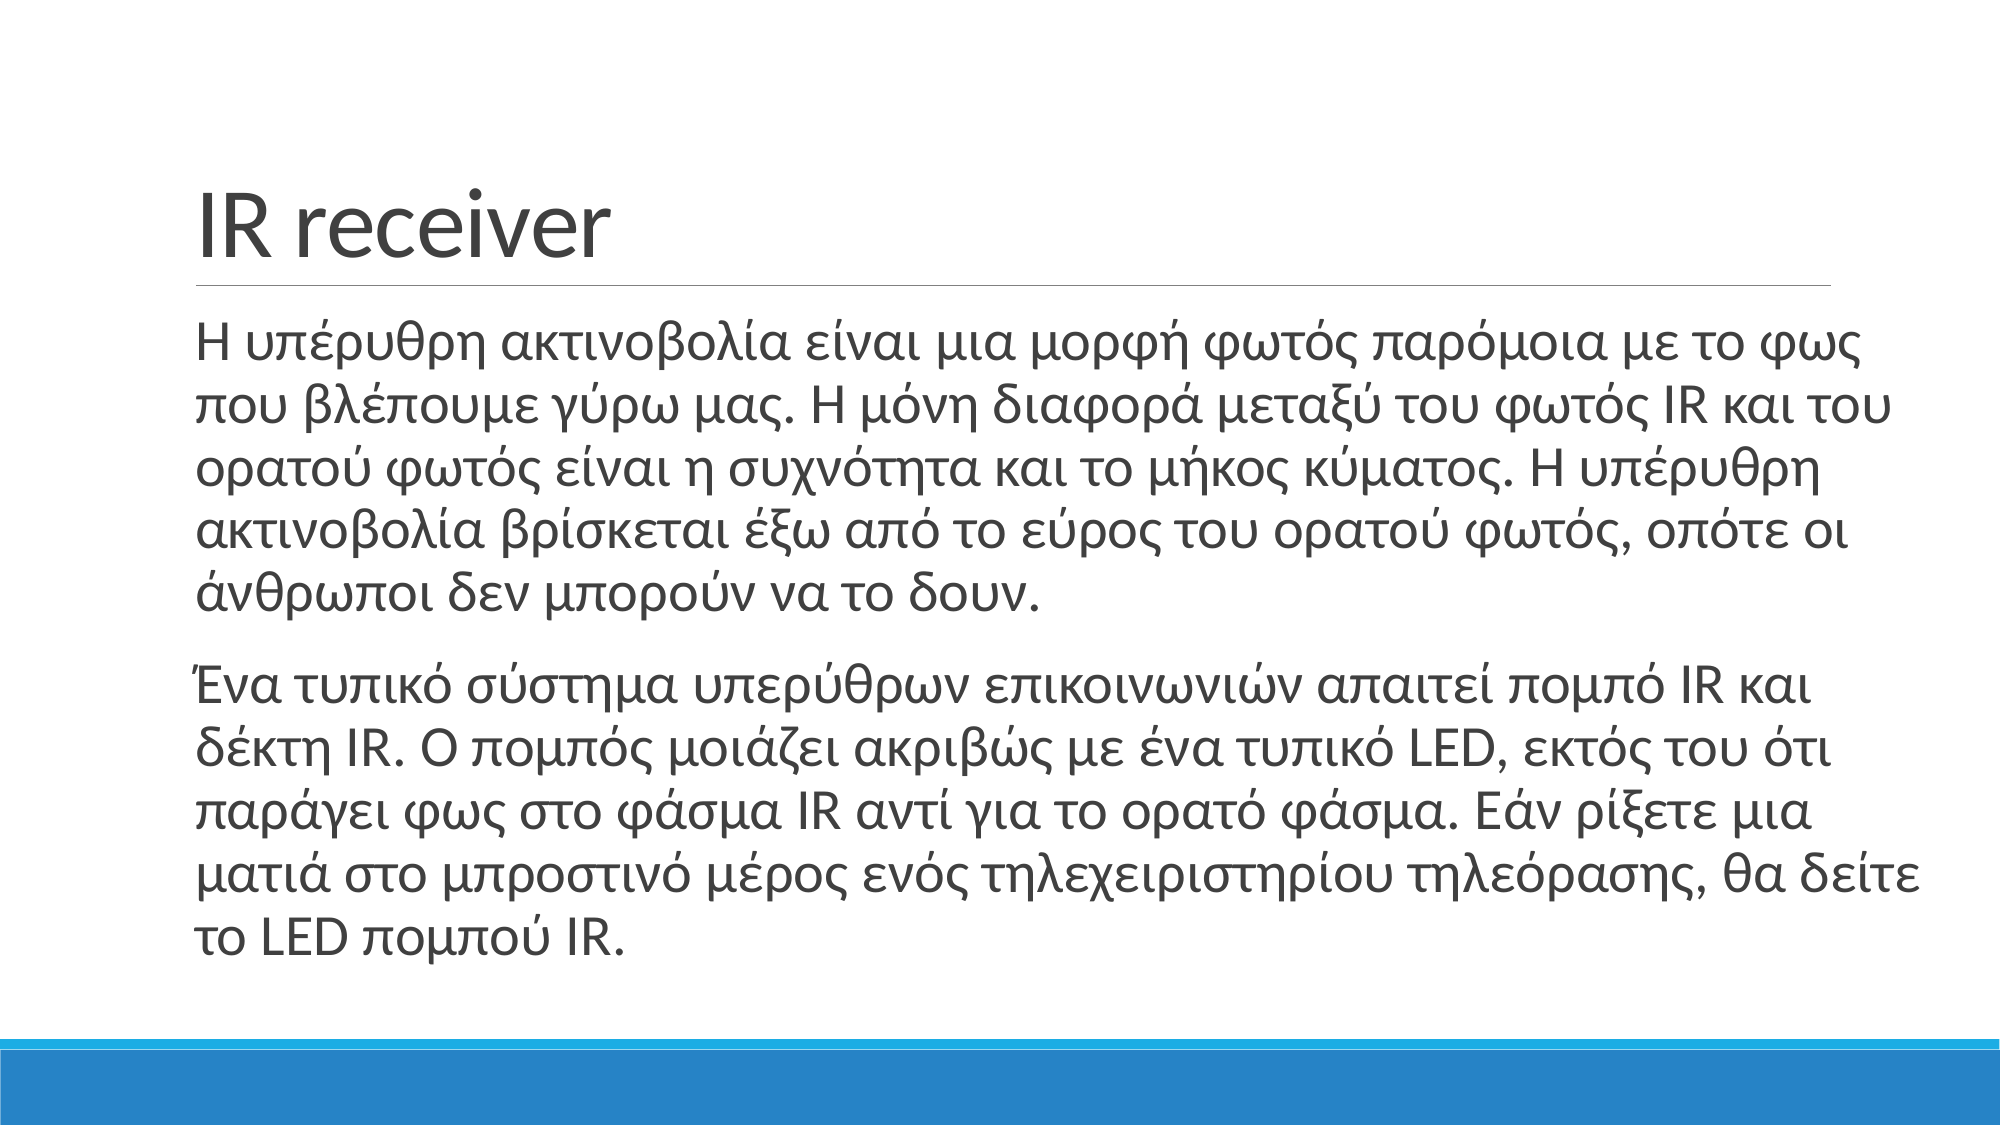

# IR receiver
Η υπέρυθρη ακτινοβολία είναι μια μορφή φωτός παρόμοια με το φως που βλέπουμε γύρω μας. Η μόνη διαφορά μεταξύ του φωτός IR και του ορατού φωτός είναι η συχνότητα και το μήκος κύματος. Η υπέρυθρη ακτινοβολία βρίσκεται έξω από το εύρος του ορατού φωτός, οπότε οι άνθρωποι δεν μπορούν να το δουν.
Ένα τυπικό σύστημα υπερύθρων επικοινωνιών απαιτεί πομπό IR και δέκτη IR. Ο πομπός μοιάζει ακριβώς με ένα τυπικό LED, εκτός του ότι παράγει φως στο φάσμα IR αντί για το ορατό φάσμα. Εάν ρίξετε μια ματιά στο μπροστινό μέρος ενός τηλεχειριστηρίου τηλεόρασης, θα δείτε το LED πομπού IR.